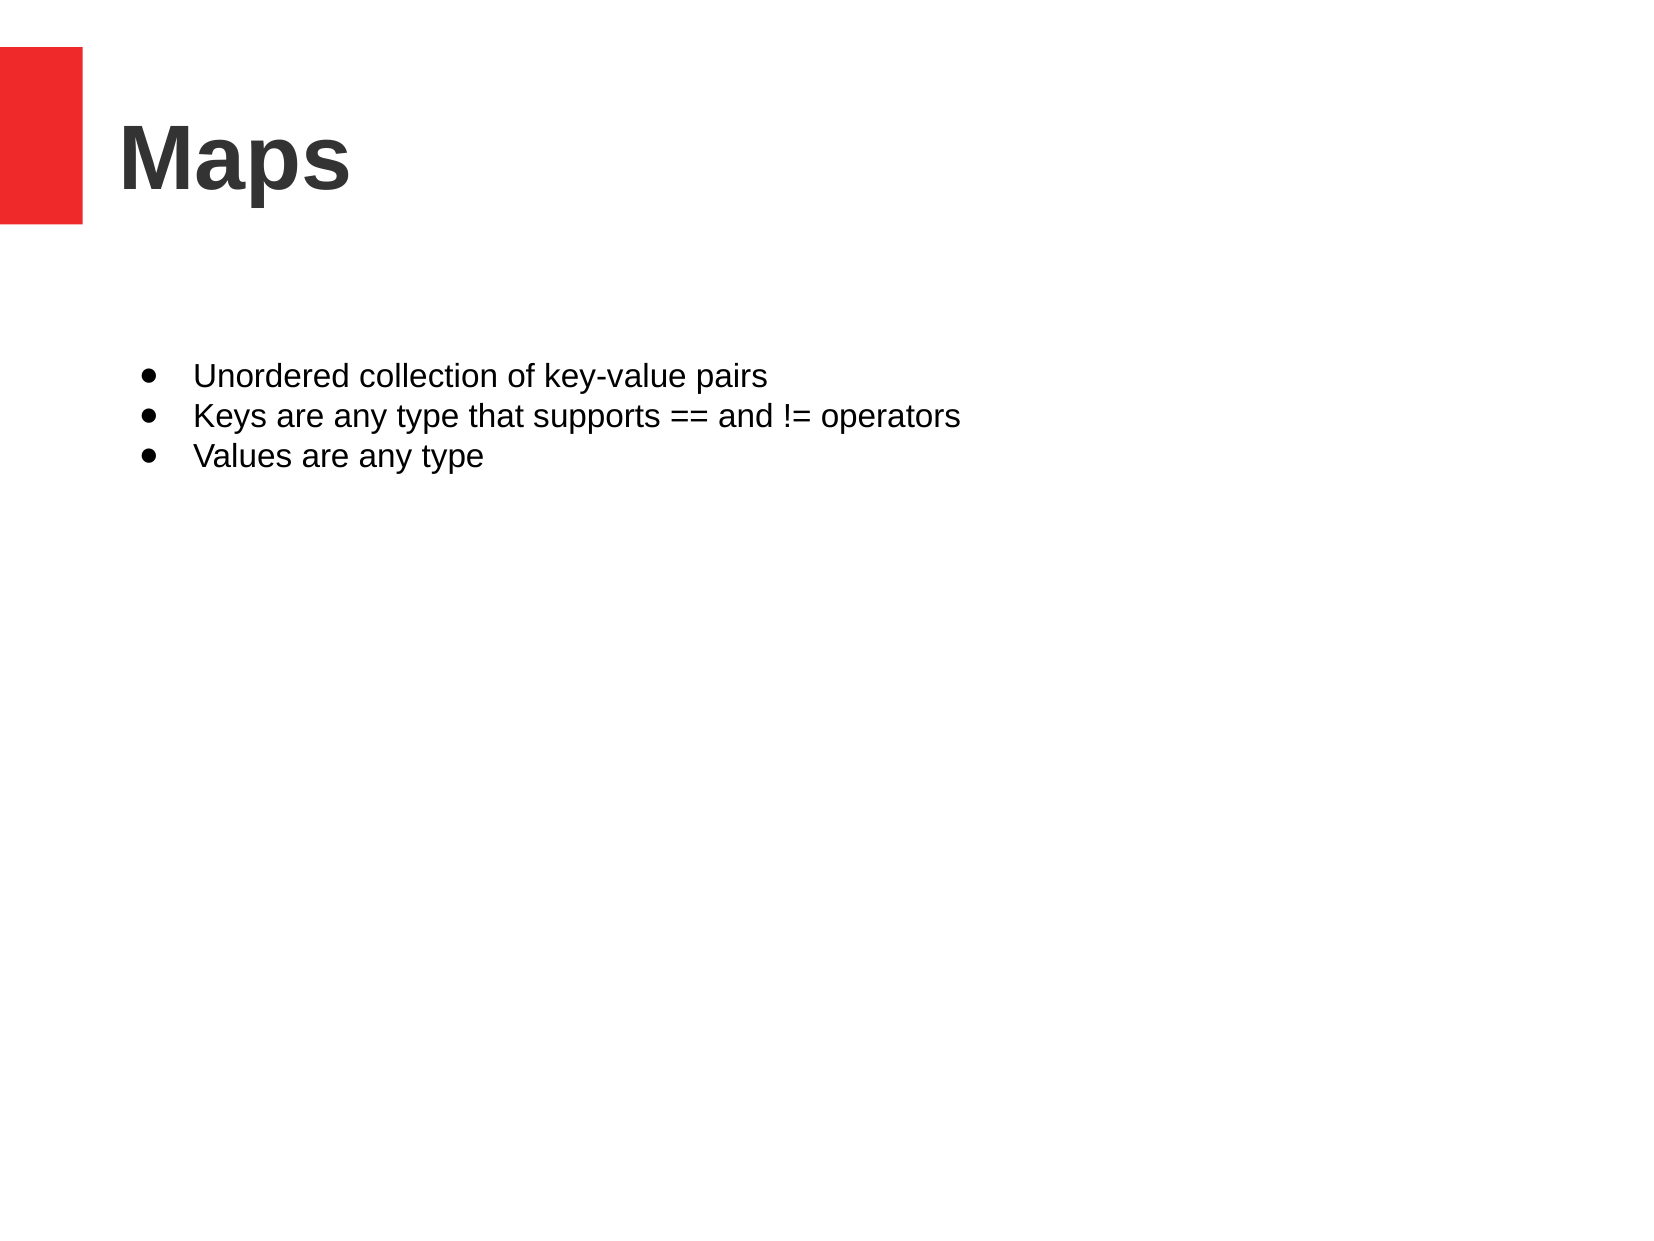

Maps
Unordered collection of key-value pairs
Keys are any type that supports == and != operators
Values are any type